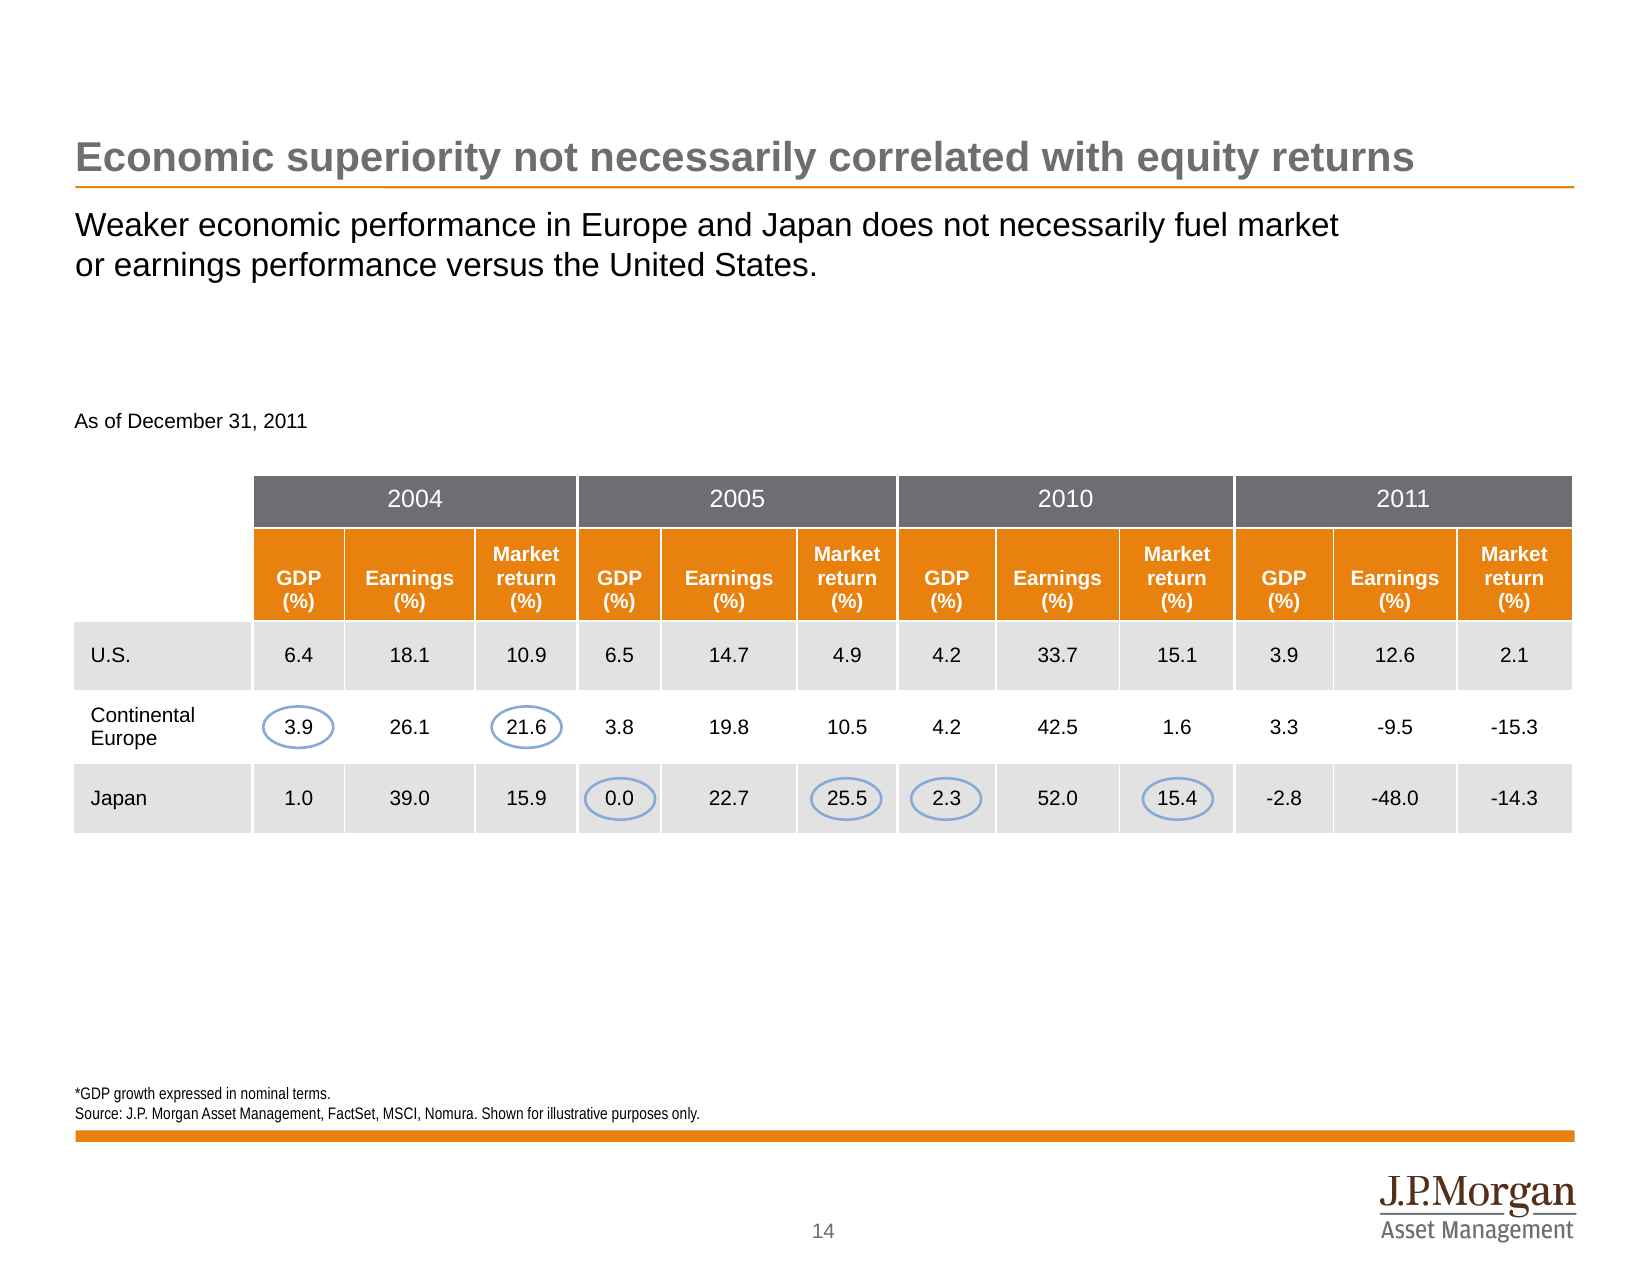

# Economic superiority not necessarily correlated with equity returns
Weaker economic performance in Europe and Japan does not necessarily fuel market or earnings performance versus the United States.
As of December 31, 2011
|  | 2004 |  |  | 2005 |  |  | 2010 |  |  | 2011 |  |  |
| --- | --- | --- | --- | --- | --- | --- | --- | --- | --- | --- | --- | --- |
|  | GDP (%) | Earnings (%) | Market return (%) | GDP (%) | Earnings (%) | Market return (%) | GDP (%) | Earnings (%) | Market return (%) | GDP (%) | Earnings (%) | Market return (%) |
| U.S. | 6.4 | 18.1 | 10.9 | 6.5 | 14.7 | 4.9 | 4.2 | 33.7 | 15.1 | 3.9 | 12.6 | 2.1 |
| Continental Europe | 3.9 | 26.1 | 21.6 | 3.8 | 19.8 | 10.5 | 4.2 | 42.5 | 1.6 | 3.3 | -9.5 | -15.3 |
| Japan | 1.0 | 39.0 | 15.9 | 0.0 | 22.7 | 25.5 | 2.3 | 52.0 | 15.4 | -2.8 | -48.0 | -14.3 |

*GDP growth expressed in nominal terms.
Source: J.P. Morgan Asset Management, FactSet, MSCI, Nomura. Shown for illustrative purposes only.
14